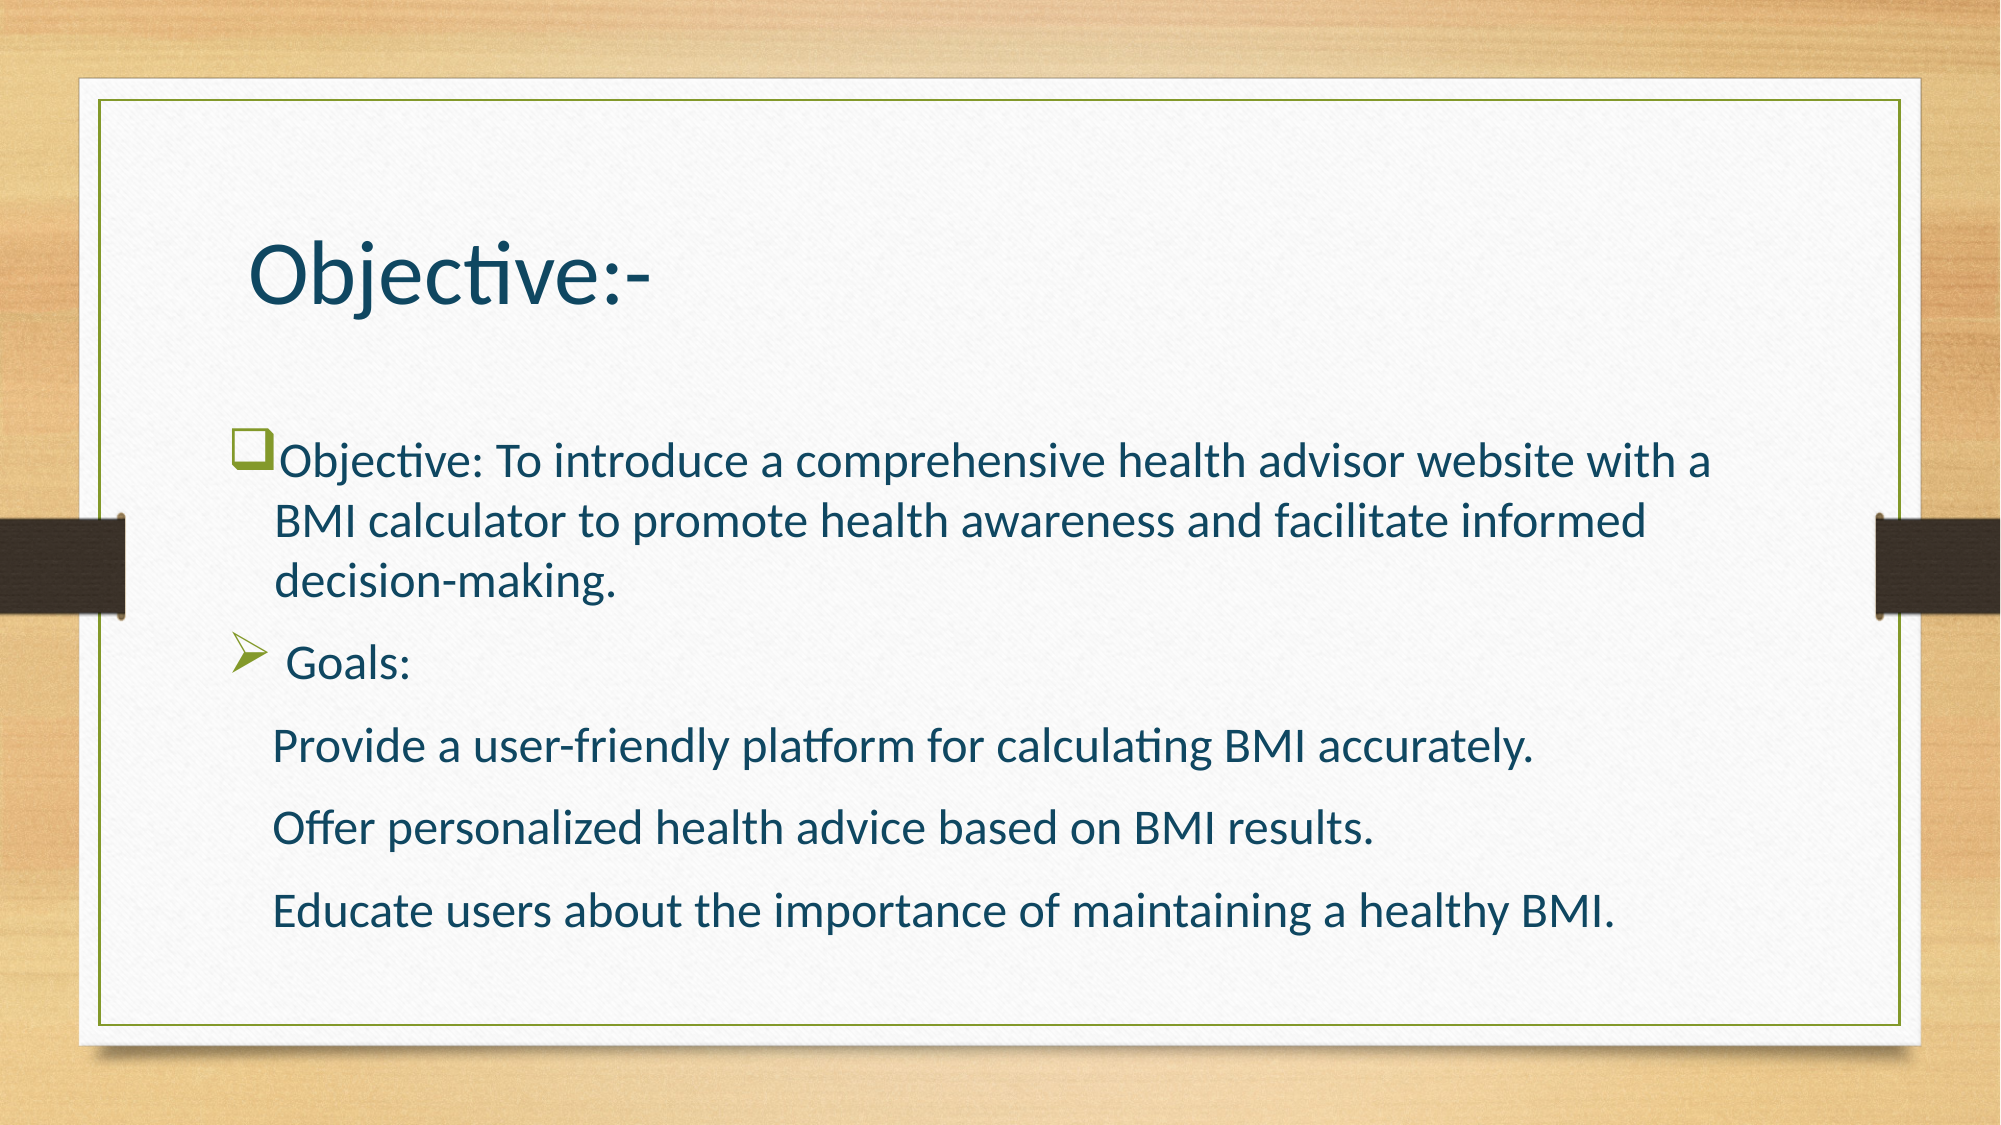

# Objective:-
Objective: To introduce a comprehensive health advisor website with a BMI calculator to promote health awareness and facilitate informed decision-making.
 Goals:
    Provide a user-friendly platform for calculating BMI accurately.
    Offer personalized health advice based on BMI results.
    Educate users about the importance of maintaining a healthy BMI.